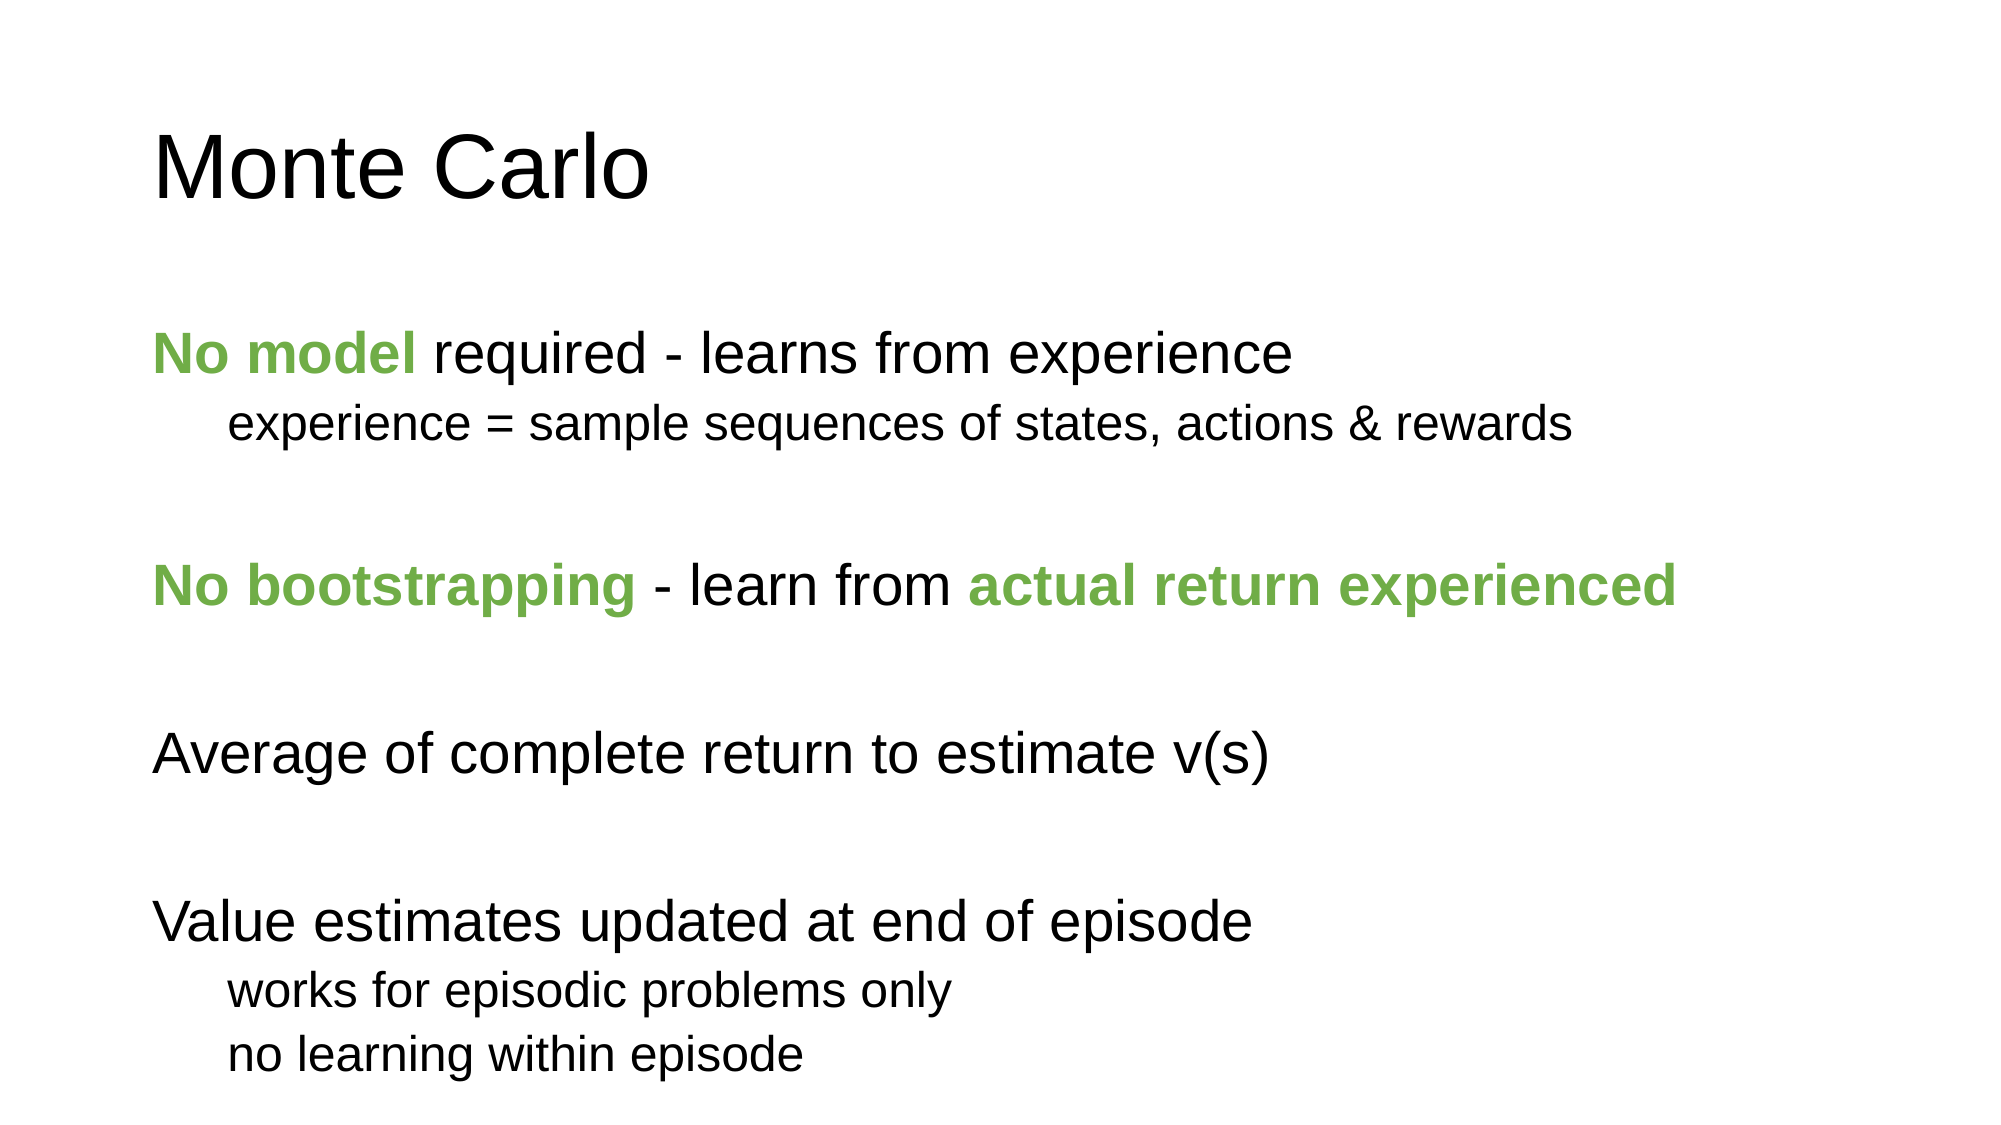

# Monte Carlo
No model required - learns from experience
experience = sample sequences of states, actions & rewards

No bootstrapping - learn from actual return experienced

Average of complete return to estimate v(s)

Value estimates updated at end of episode
works for episodic problems only
no learning within episode